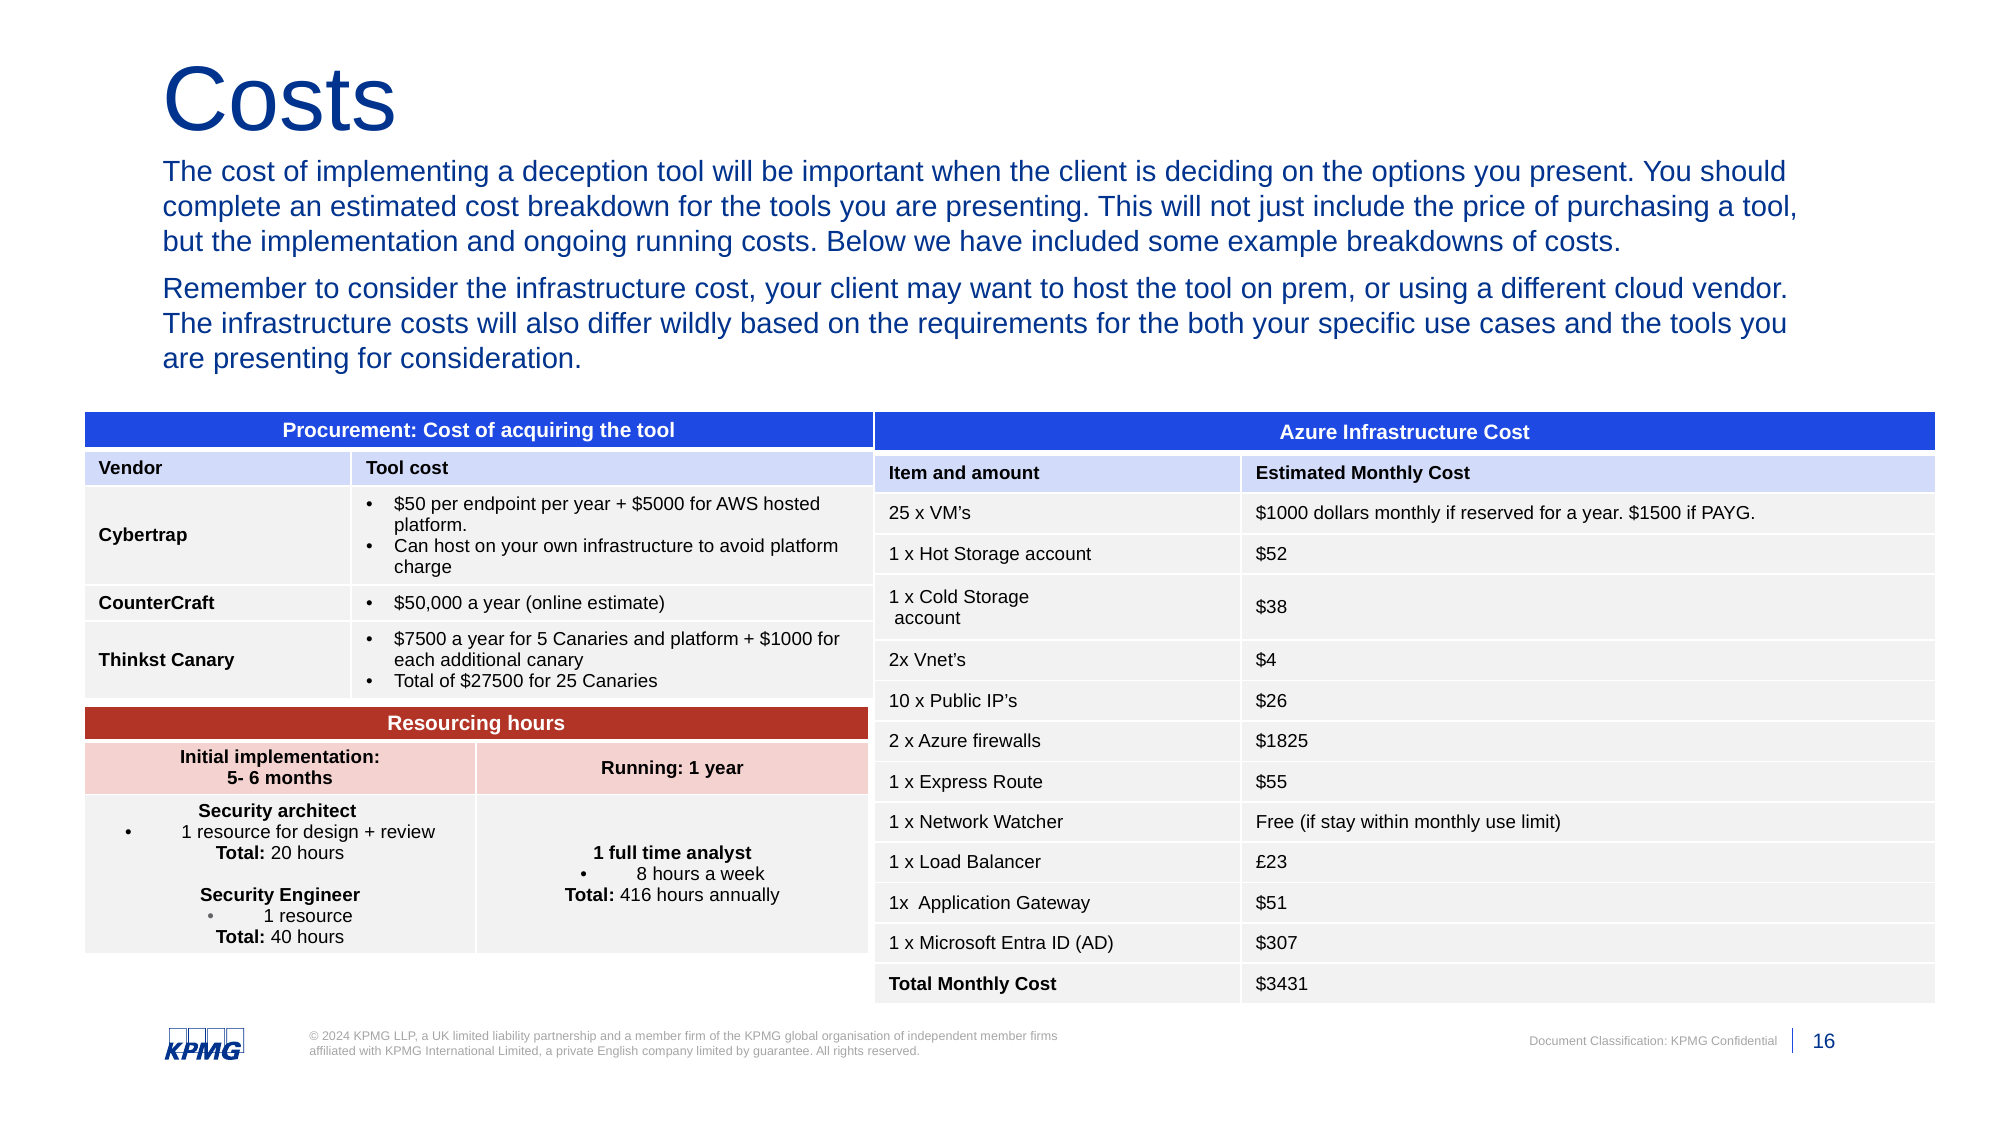

# Costs
The cost of implementing a deception tool will be important when the client is deciding on the options you present. You should complete an estimated cost breakdown for the tools you are presenting. This will not just include the price of purchasing a tool, but the implementation and ongoing running costs. Below we have included some example breakdowns of costs.
Remember to consider the infrastructure cost, your client may want to host the tool on prem, or using a different cloud vendor. The infrastructure costs will also differ wildly based on the requirements for the both your specific use cases and the tools you are presenting for consideration.
| Procurement: Cost of acquiring the tool |  |
| --- | --- |
| Vendor | Tool cost |
| Cybertrap | $50 per endpoint per year + $5000 for AWS hosted platform.  Can host on your own infrastructure to avoid platform charge |
| CounterCraft | $50,000 a year (online estimate) |
| Thinkst Canary | $7500 a year for 5 Canaries and platform + $1000 for each additional canary Total of $27500 for 25 Canaries |
| Azure Infrastructure Cost |  |
| --- | --- |
| Item and amount | Estimated Monthly Cost |
| 25 x VM’s | $1000 dollars monthly if reserved for a year. $1500 if PAYG. |
| 1 x Hot Storage account | $52 |
| 1 x Cold Storage  account | $38 |
| 2x Vnet’s | $4 |
| 10 x Public IP’s | $26 |
| 2 x Azure firewalls | $1825 |
| 1 x Express Route | $55 |
| 1 x Network Watcher | Free (if stay within monthly use limit) |
| 1 x Load Balancer | £23 |
| 1x  Application Gateway | $51 |
| 1 x Microsoft Entra ID (AD) | $307 |
| Total Monthly Cost | $3431 |
| Resourcing hours |  |
| --- | --- |
| Initial implementation: 5- 6 months | Running: 1 year |
| Security architect  1 resource for design + review Total: 20 hours Security Engineer 1 resource Total: 40 hours | 1 full time analyst 8 hours a week Total: 416 hours annually |